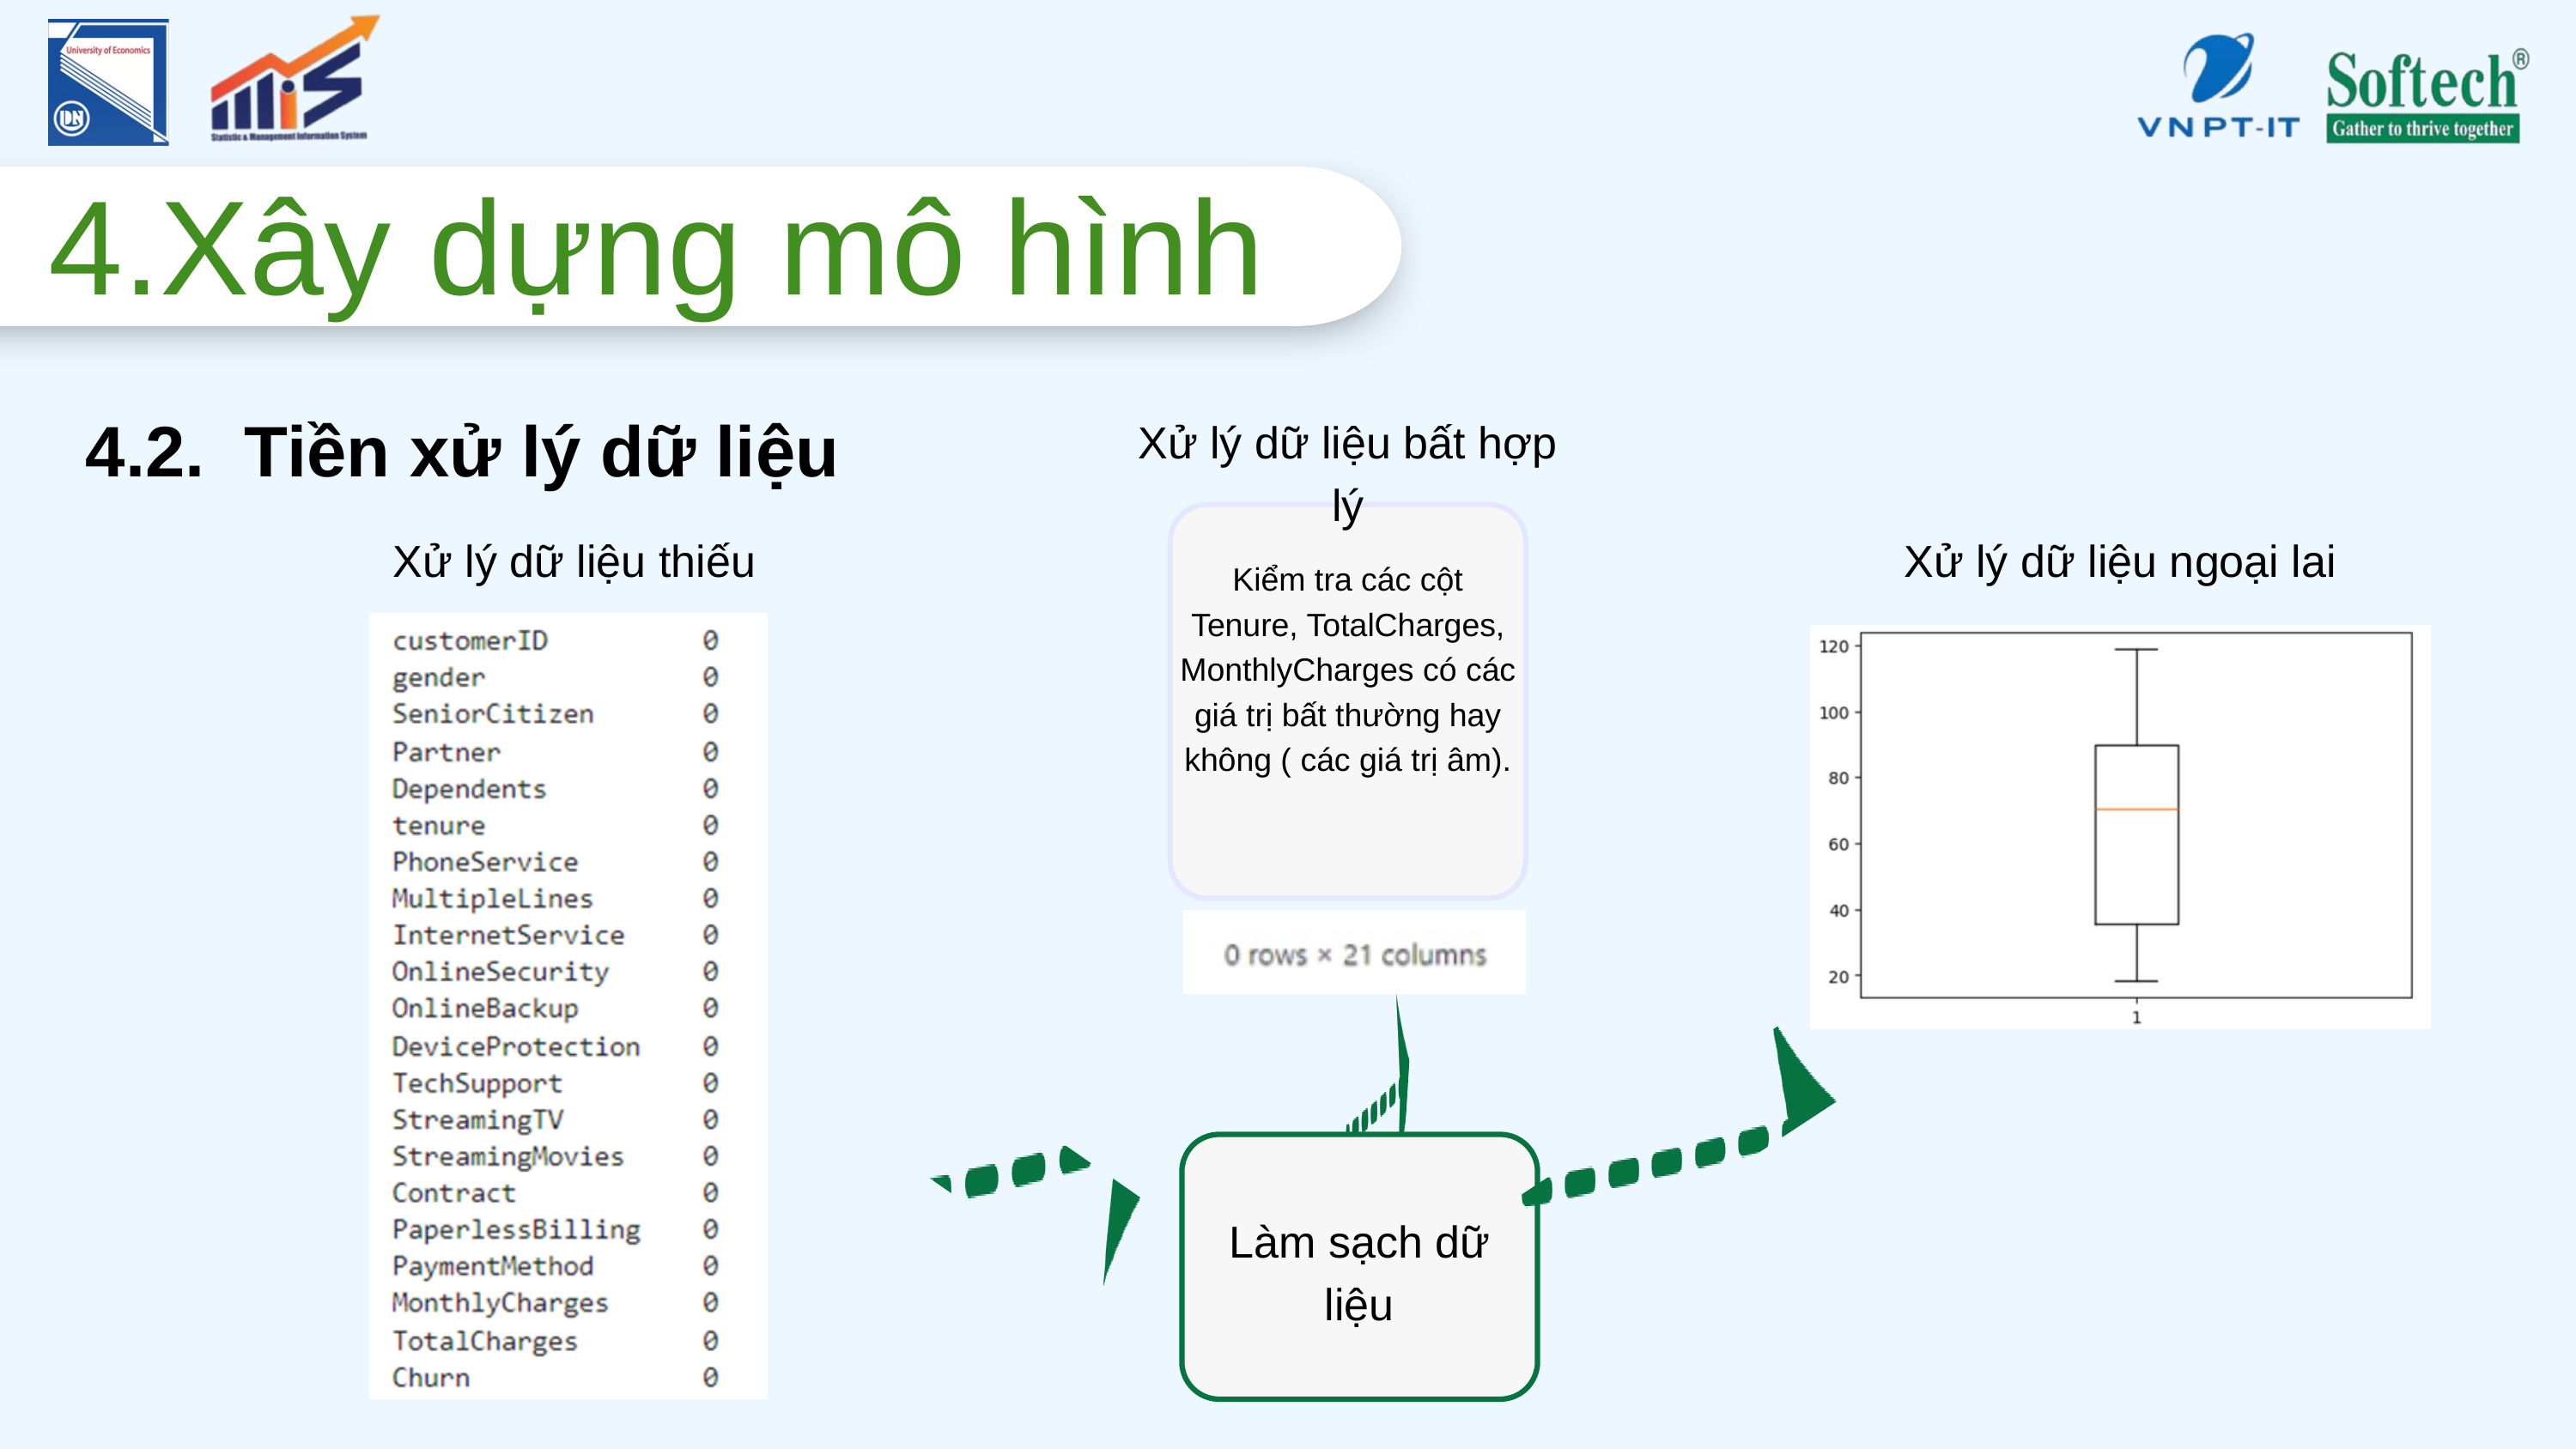

4.Xây dựng mô hình
Xử lý dữ liệu bất hợp lý

Kiểm tra các cột Tenure, TotalCharges, MonthlyCharges có các giá trị bất thường hay không ( các giá trị âm).

4.2.  Tiền xử lý dữ liệu
Xử lý dữ liệu thiếu

Xử lý dữ liệu ngoại lai

Làm sạch dữ liệu